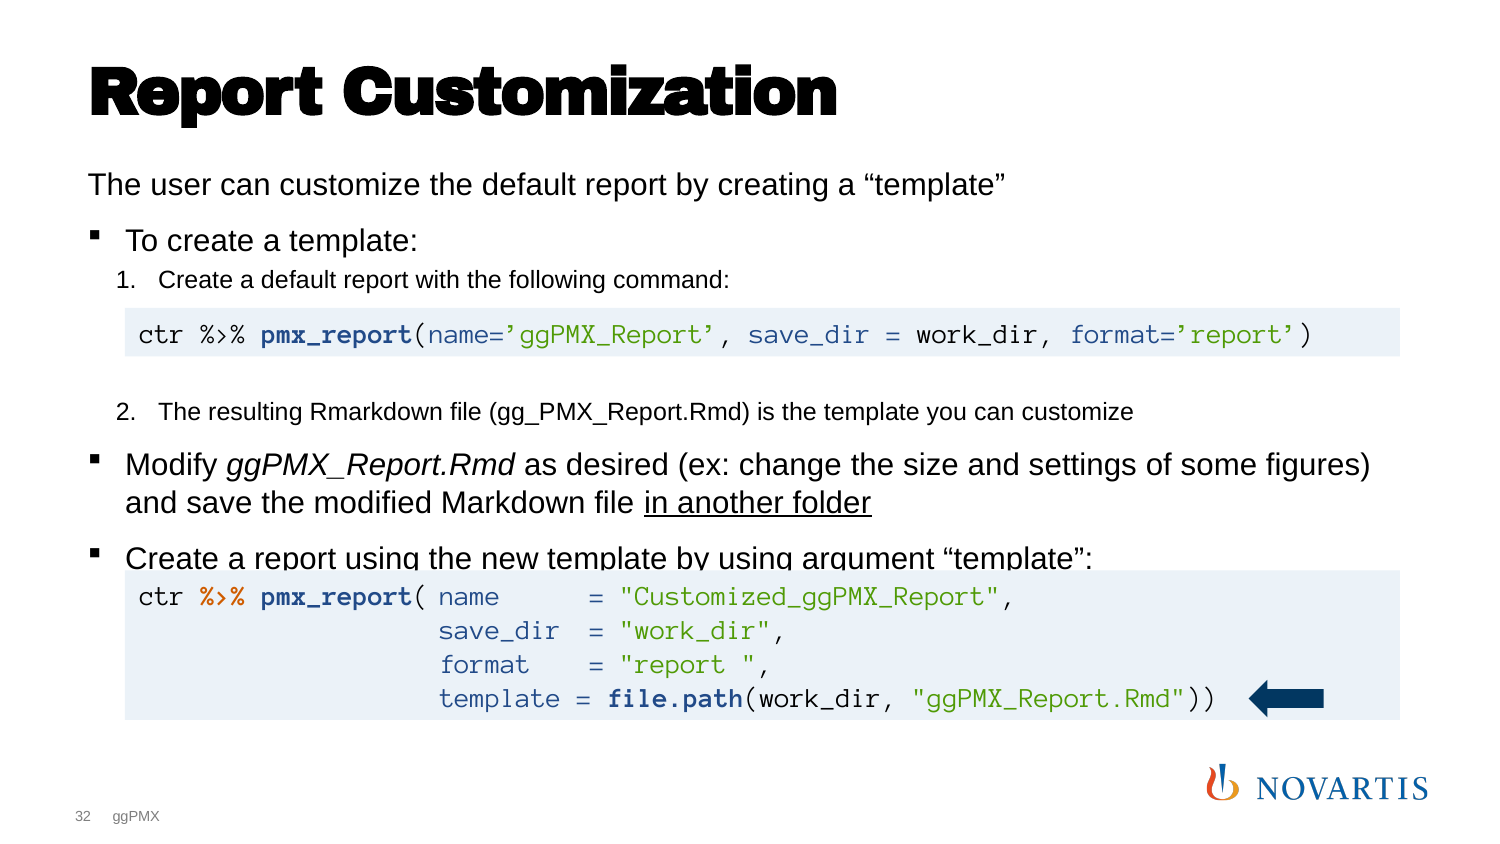

# Report Customization
The user can customize the default report by creating a “template”
To create a template:
Create a default report with the following command:

The resulting Rmarkdown file (gg_PMX_Report.Rmd) is the template you can customize
Modify ggPMX_Report.Rmd as desired (ex: change the size and settings of some figures) and save the modified Markdown file in another folder
Create a report using the new template by using argument “template”:
ctr %>% pmx_report(name=’ggPMX_Report’, save_dir = work_dir, format=’report’)
ctr %>% pmx_report(	name	= "Customized_ggPMX_Report",
		save_dir 	= "work_dir",
		format	= "report ",
		template = file.path(work_dir, "ggPMX_Report.Rmd"))

32
ggPMX